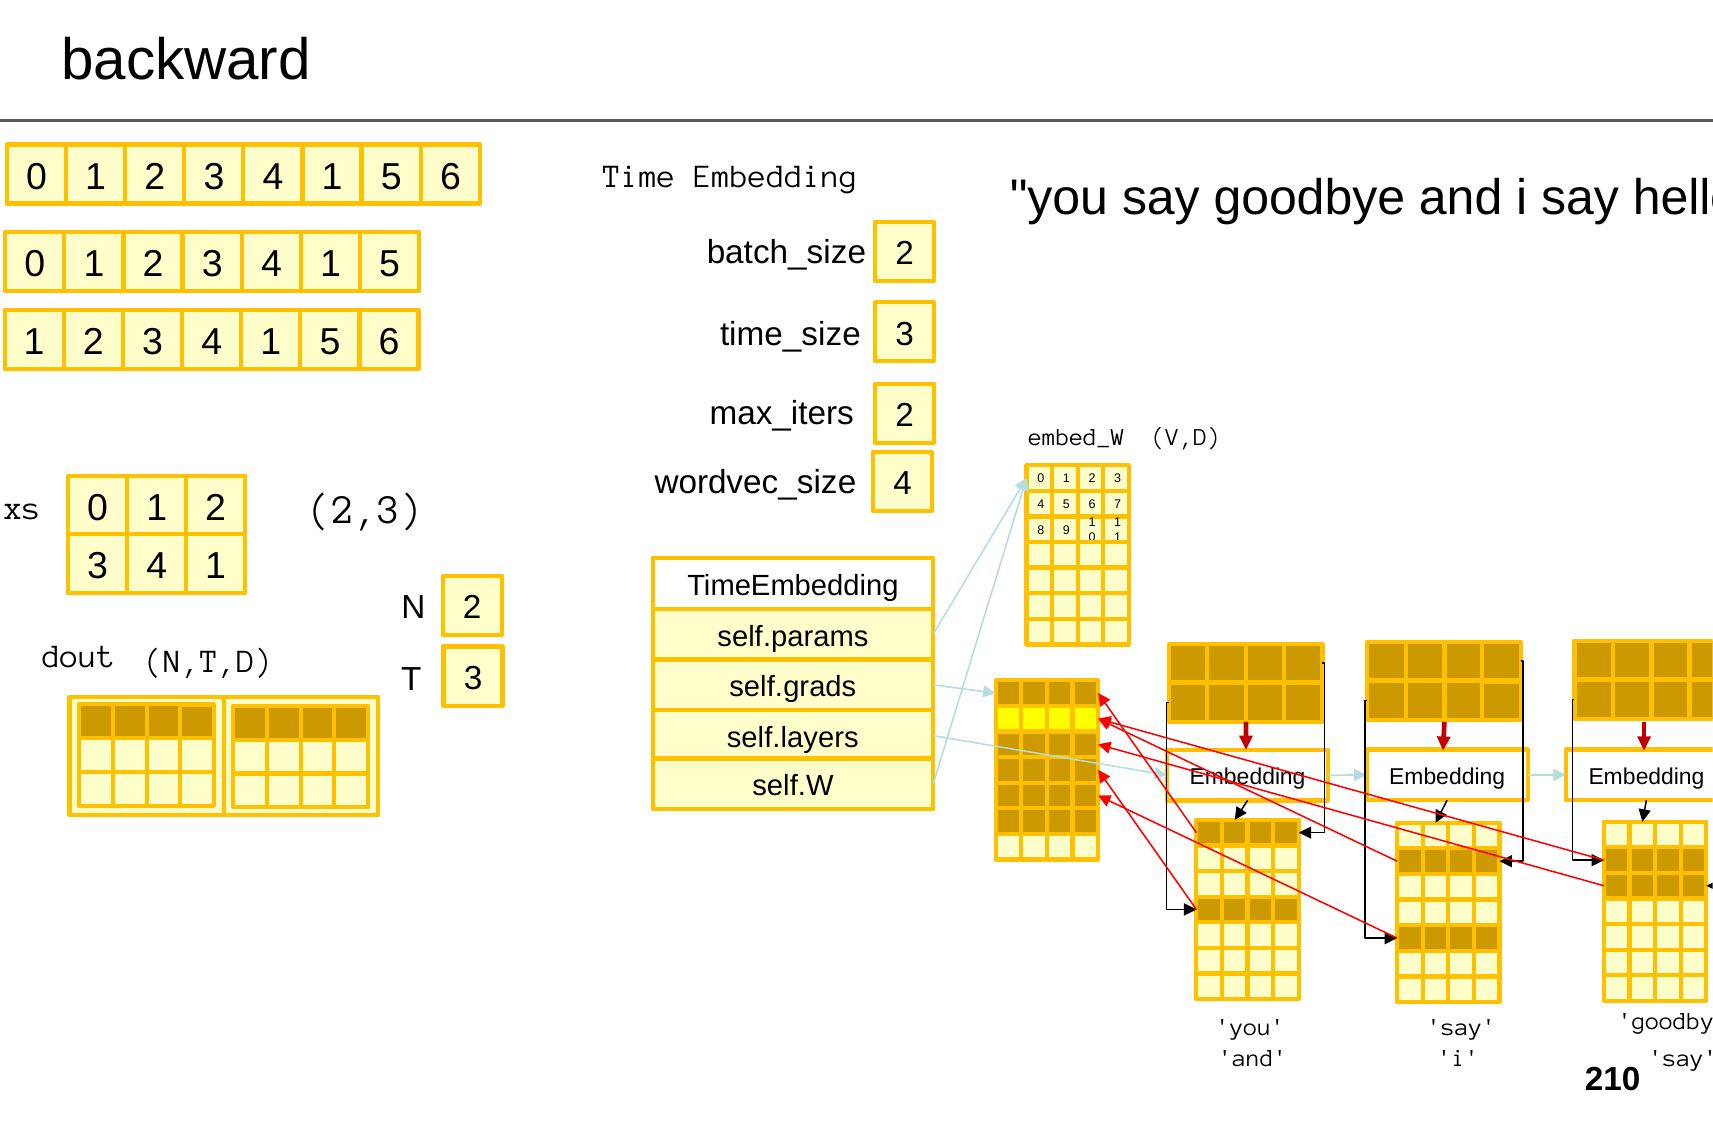

backward
copus
0
1
2
3
4
1
5
6
Time Embedding
"you say goodbye and i say hello ."
2
batch_size
0
1
2
3
4
1
5
xs
3
time_size
1
2
3
4
1
5
6
ts
2
max_iters
embed_W  (V,D)
4
wordvec_size
0
1
2
3
(2,3)
0
1
2
xs
4
5
6
7
8
9
10
11
3
4
1

TimeEmbedding

2
N

self.params

dout
(N,T,D)

3
T
self.grads

self.layers

Embedding
Embedding
Embedding

self.W

'goodbye'
'you'
'say'
'and'
'i'
'say'